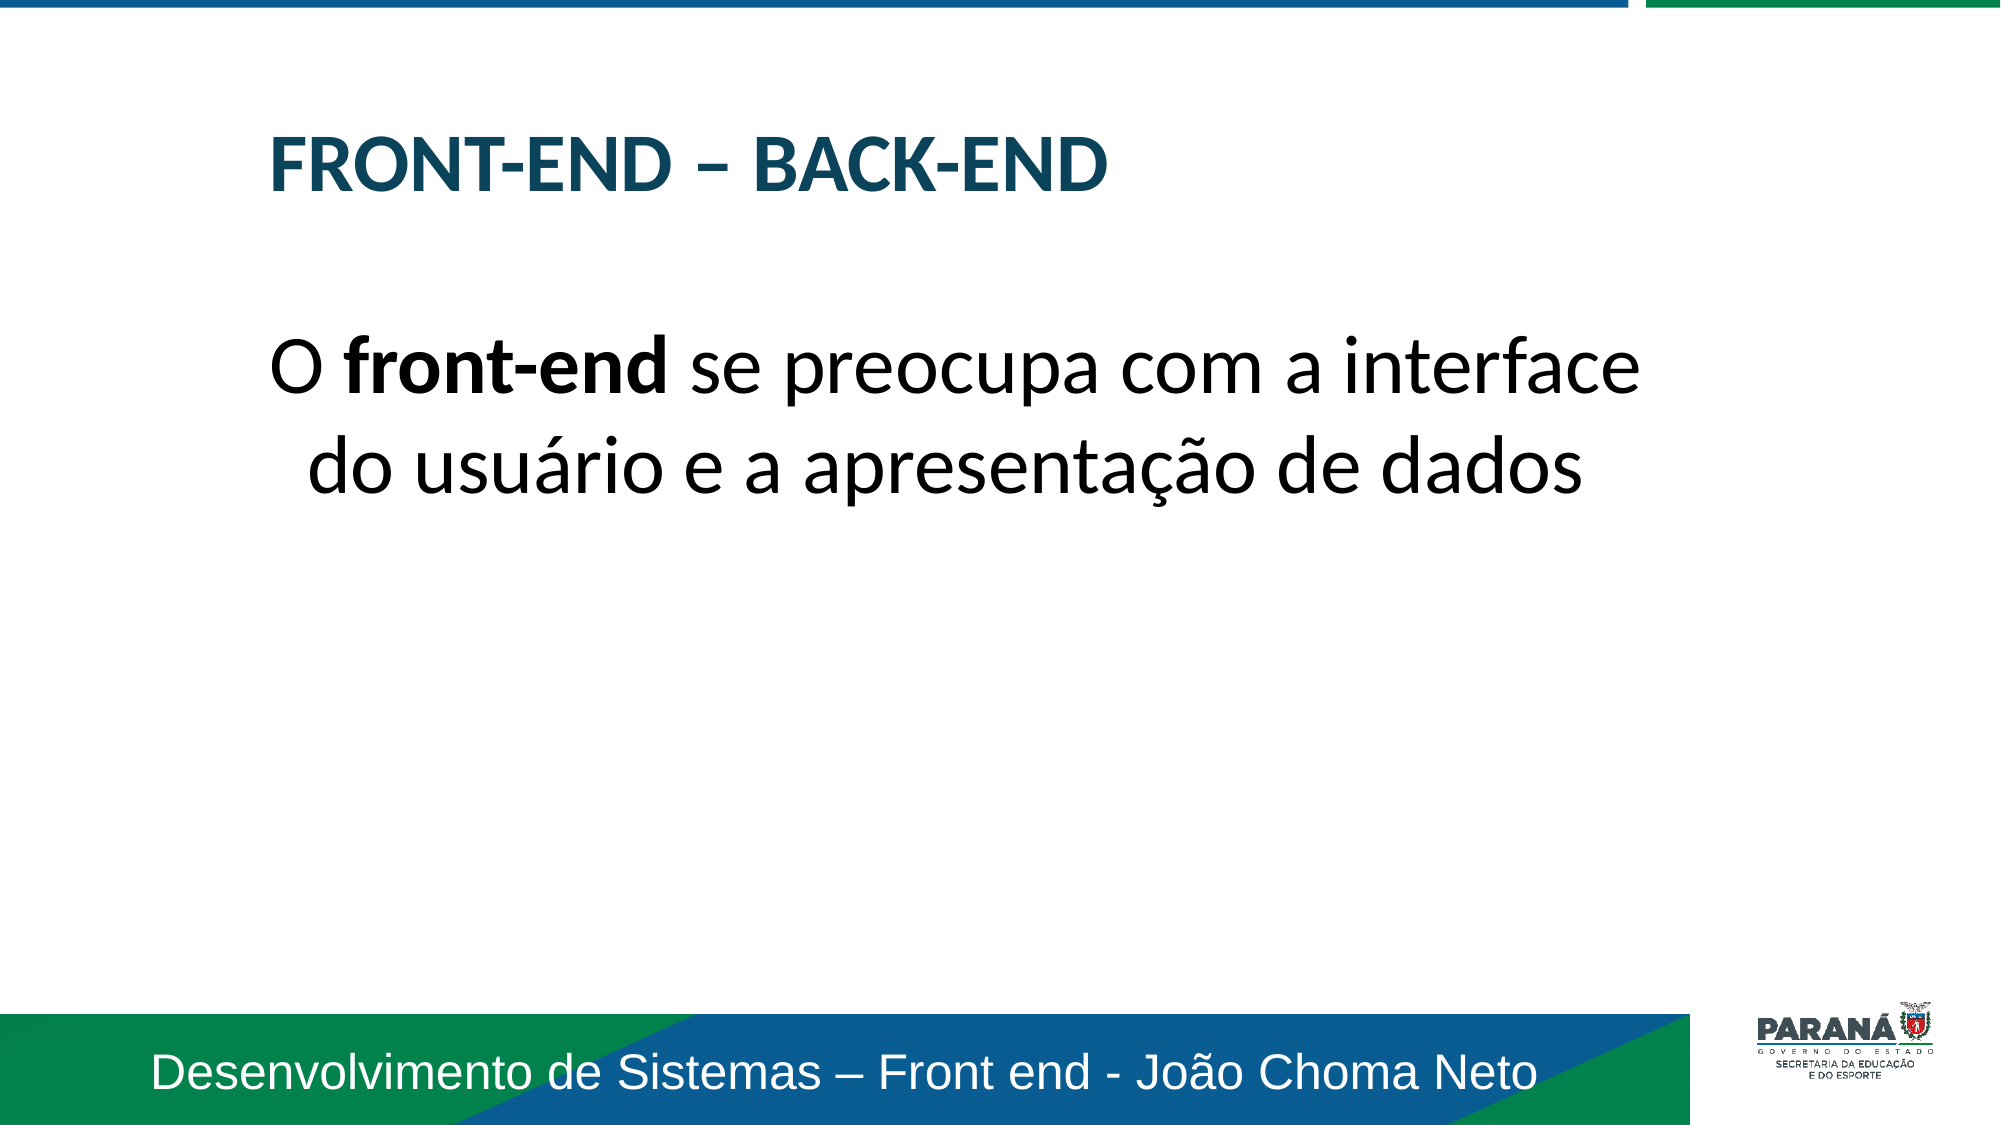

FRONT-END – BACK-END
O front-end se preocupa com a interface do usuário e a apresentação de dados